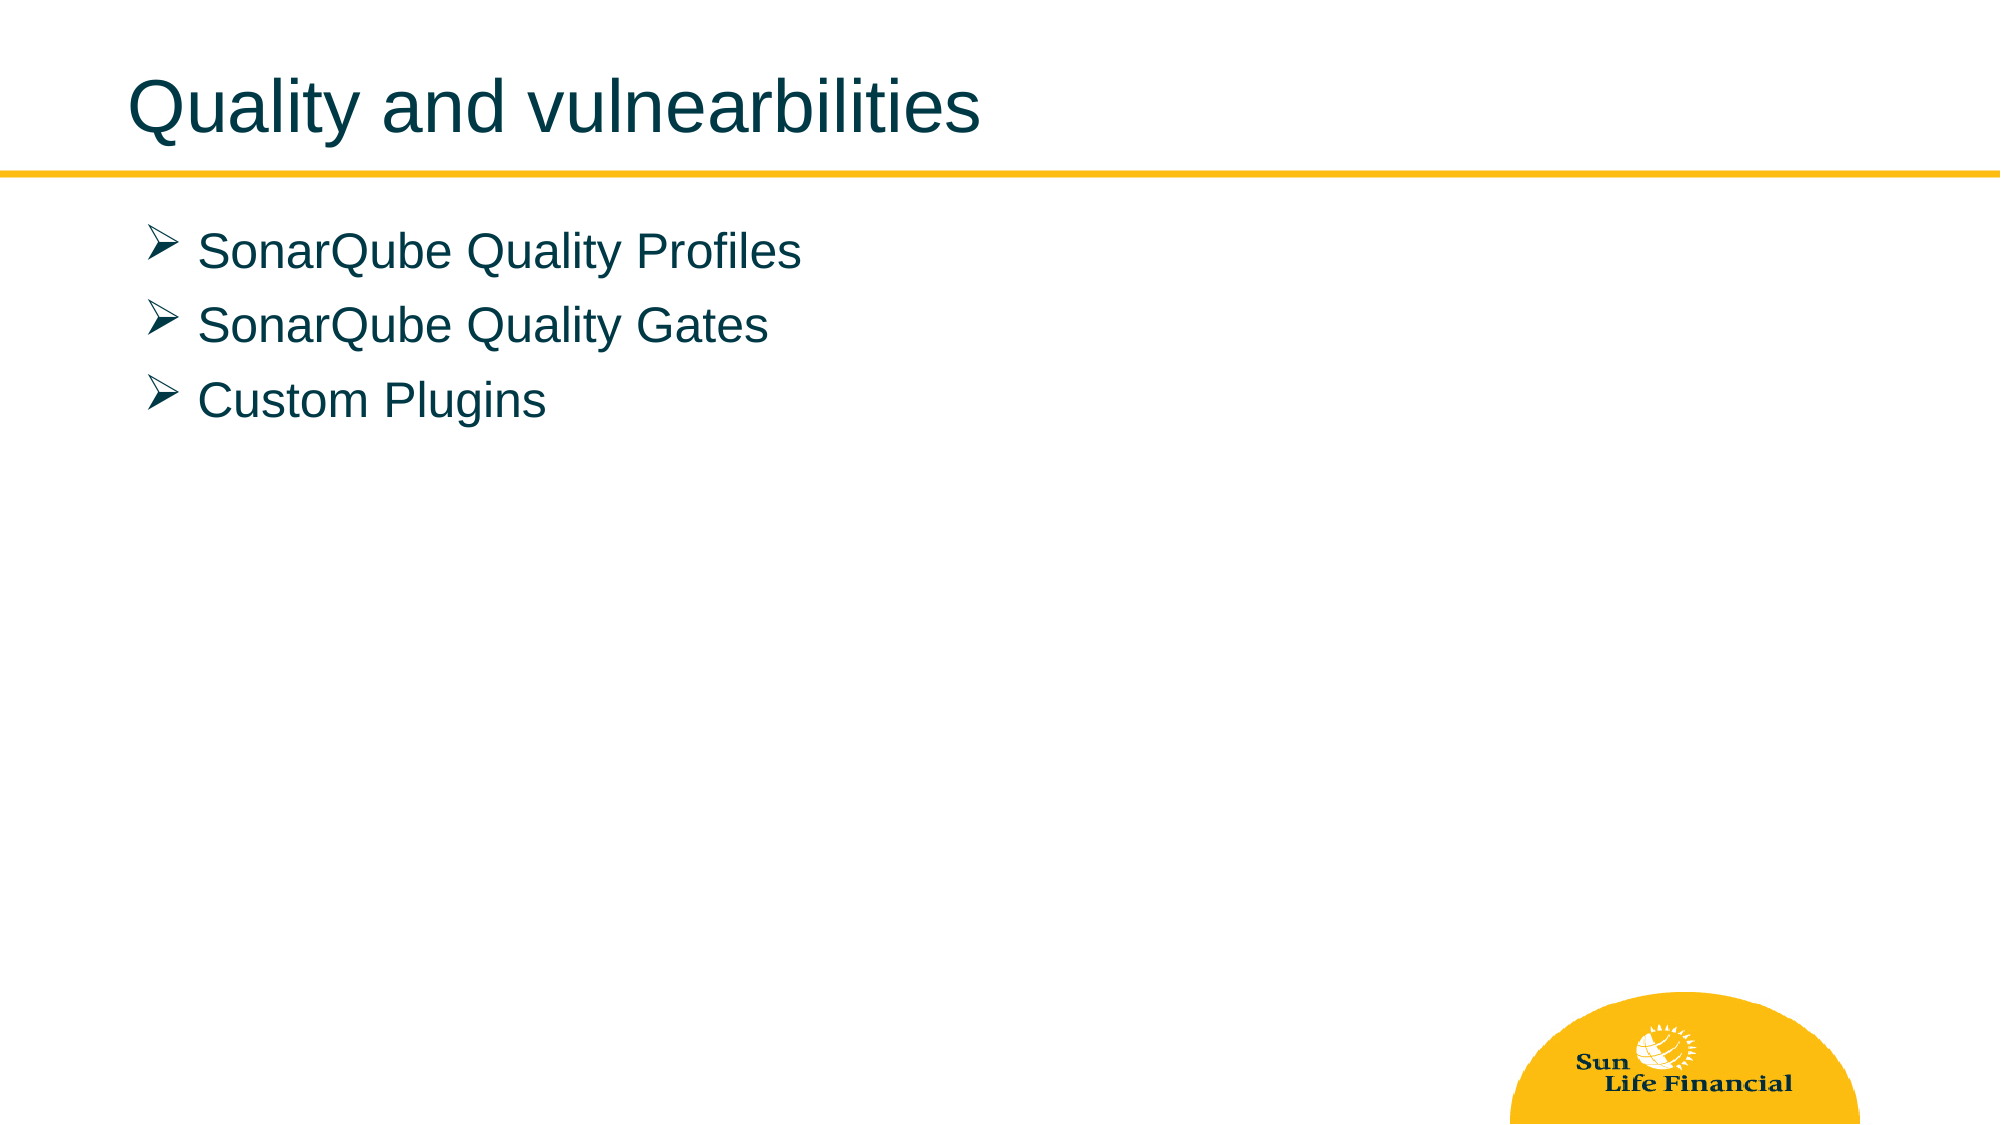

# Quality and vulnearbilities
 SonarQube Quality Profiles
 SonarQube Quality Gates
 Custom Plugins